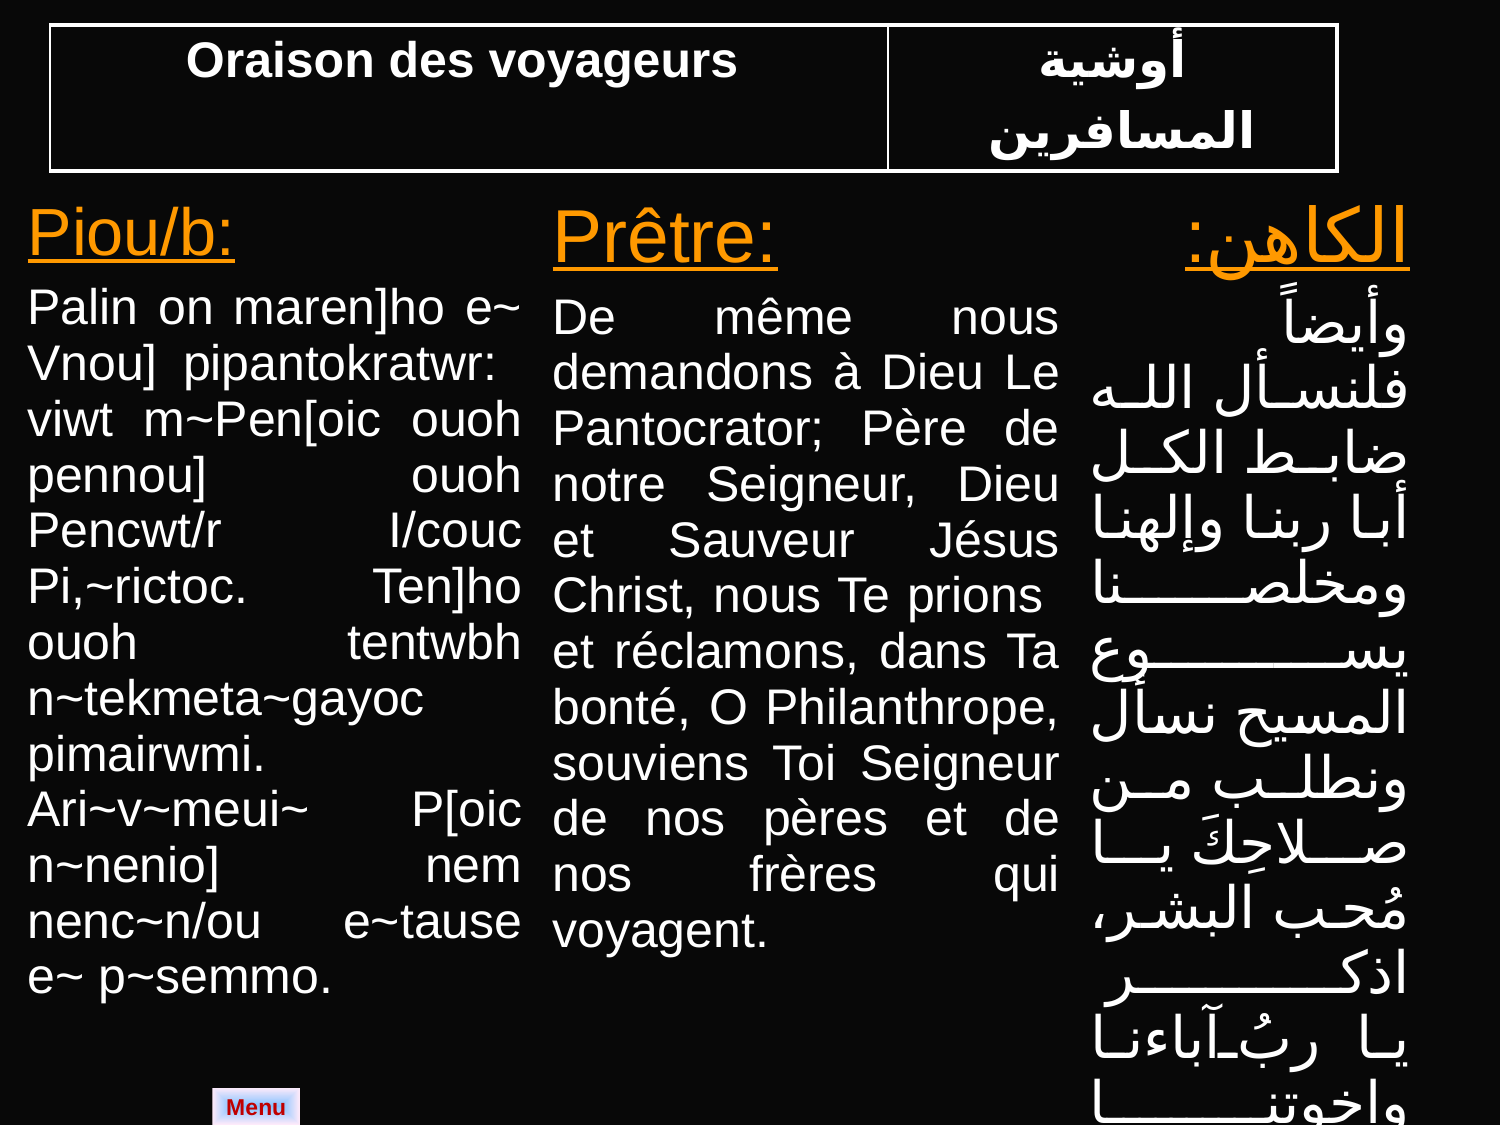

| Oraison des voyageurs | أوشية المسافرين |
| --- | --- |
| Piou/b: Palin on maren]ho e~ Vnou] pipantokratwr: viwt m~Pen[oic ouoh pennou] ouoh Pencwt/r I/couc Pi,~rictoc. Ten]ho ouoh tentwbh n~tekmeta~gayoc pimairwmi. Ari~v~meui~ P[oic n~nenio] nem nenc~n/ou e~tause e~ p~semmo. | Prêtre: De même nous demandons à Dieu Le Pantocrator; Père de notre Seigneur, Dieu et Sauveur Jésus Christ, nous Te prions et réclamons, dans Ta bonté, O Philanthrope, souviens Toi Seigneur de nos pères et de nos frères qui voyagent. | الكاهن: وأيضاً فلنسأل الله ضابط الكل أبا ربنا وإلهنا ومخلصنا يسوع المسيح نسأل ونطلب من صلاحِكَ يا مُحب البشر، اذكر يا ربُ آباءنا واخوتنا المسافرين. |
| --- | --- | --- |
Menu